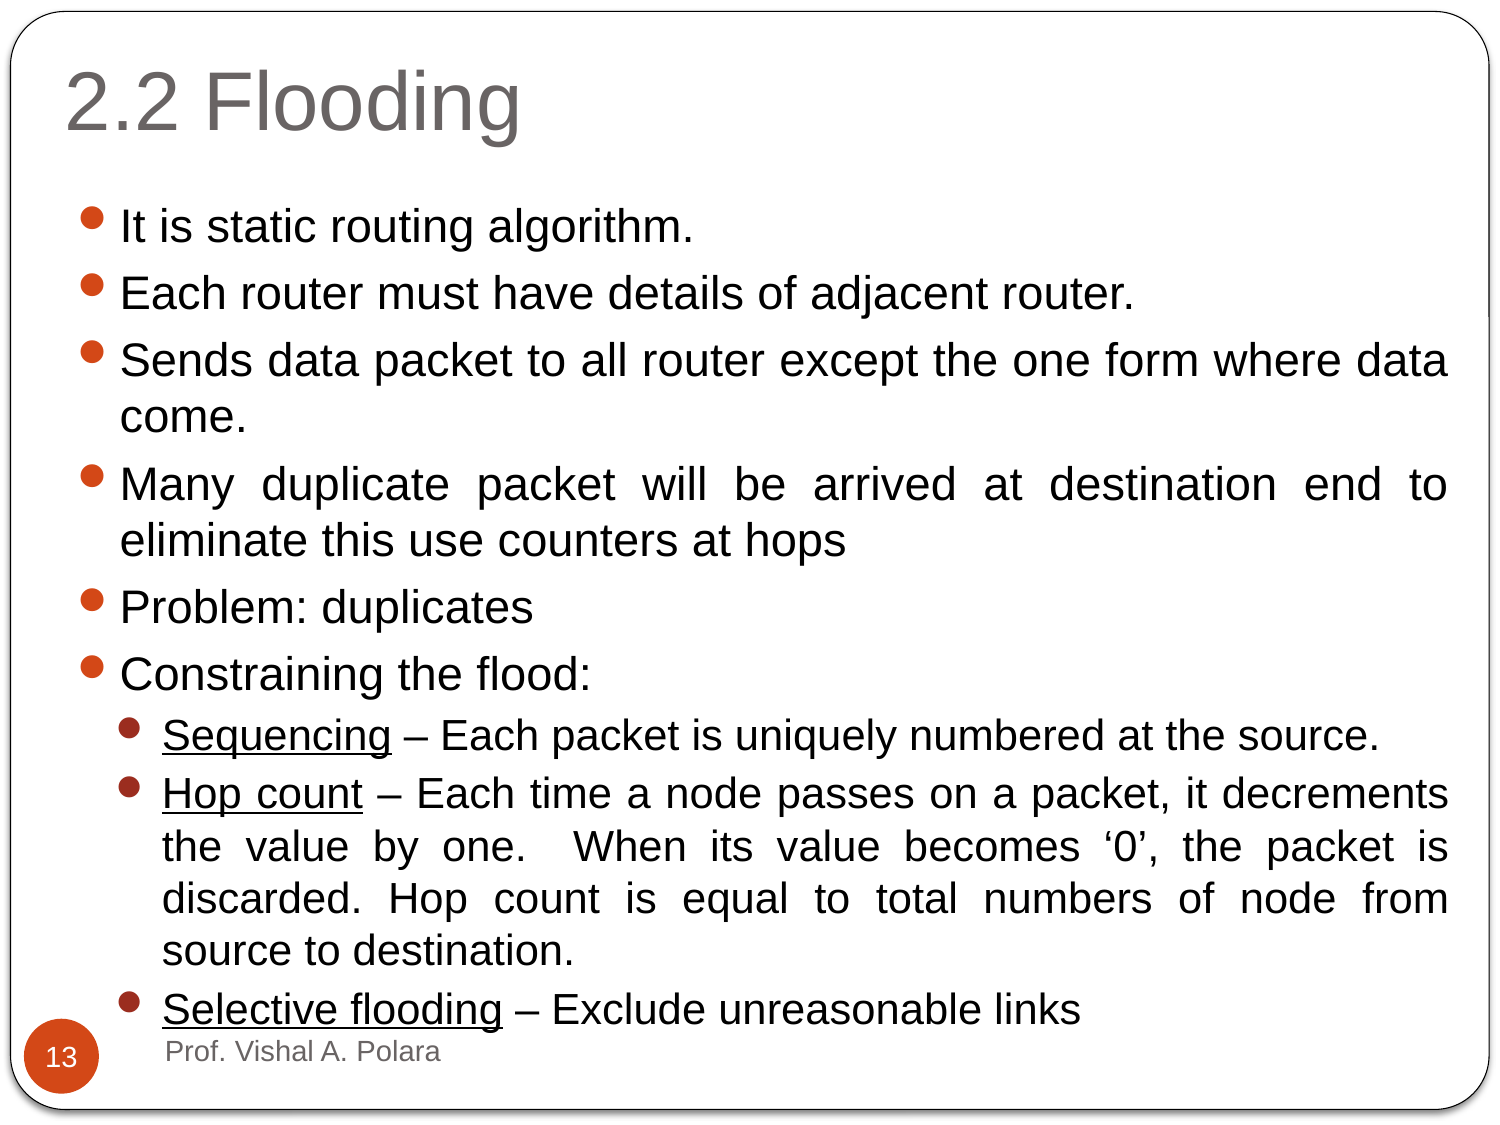

# 2.2 Flooding
It is static routing algorithm.
Each router must have details of adjacent router.
Sends data packet to all router except the one form where data come.
Many duplicate packet will be arrived at destination end to eliminate this use counters at hops
Problem: duplicates
Constraining the flood:
Sequencing – Each packet is uniquely numbered at the source.
Hop count – Each time a node passes on a packet, it decrements the value by one.  When its value becomes ‘0’, the packet is discarded. Hop count is equal to total numbers of node from source to destination.
Selective flooding – Exclude unreasonable links
Prof. Vishal A. Polara
13